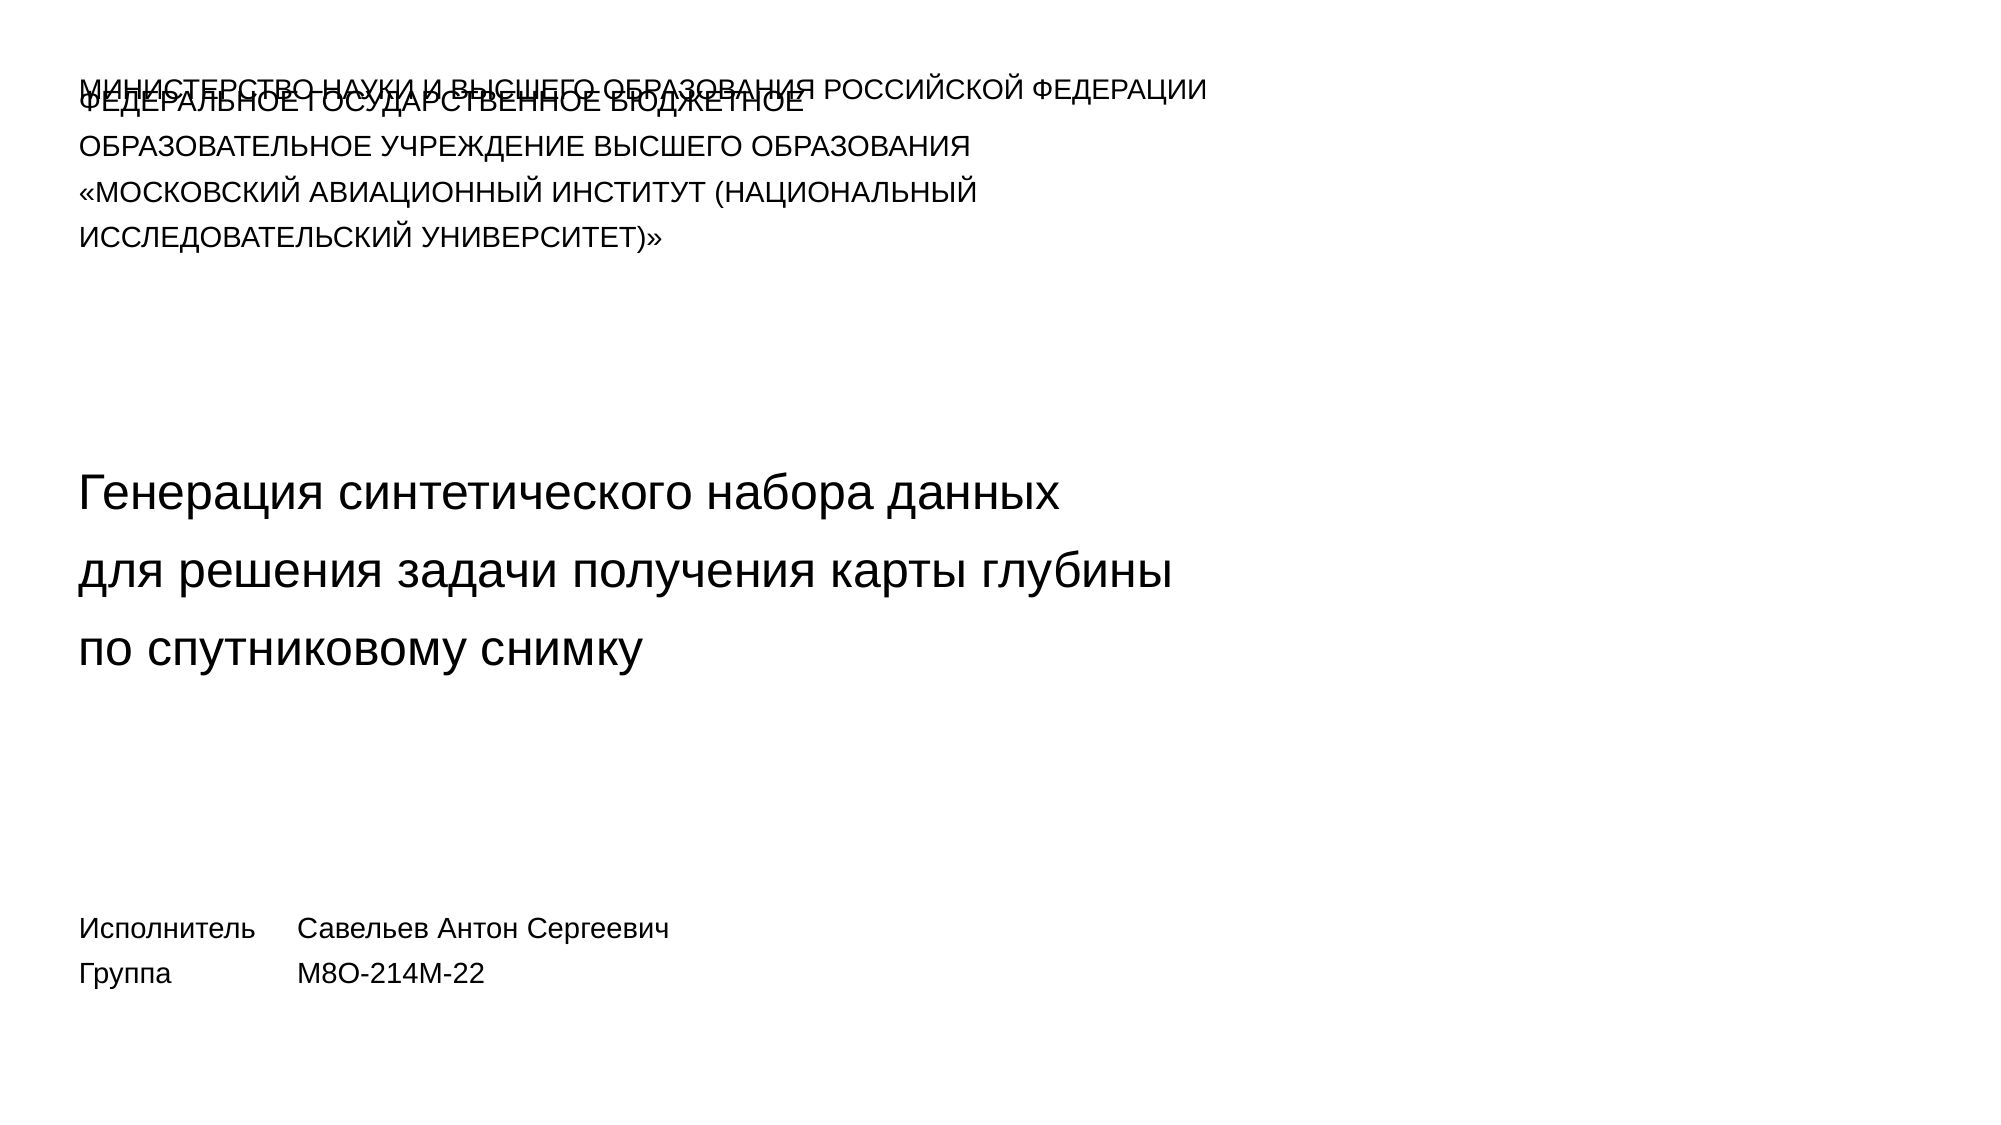

МИНИСТЕРСТВО НАУКИ И ВЫСШЕГО ОБРАЗОВАНИЯ РОССИЙСКОЙ ФЕДЕРАЦИИ
ФЕДЕРАЛЬНОЕ ГОСУДАРСТВЕННОЕ БЮДЖЕТНОЕ ОБРАЗОВАТЕЛЬНОЕ УЧРЕЖДЕНИЕ ВЫСШЕГО ОБРАЗОВАНИЯ «МОСКОВСКИЙ АВИАЦИОННЫЙ ИНСТИТУТ (НАЦИОНАЛЬНЫЙ ИССЛЕДОВАТЕЛЬСКИЙ УНИВЕРСИТЕТ)»
# Генерация синтетического набора данных для решения задачи получения карты глубины по спутниковому снимку
Исполнитель
Группа
Савельев Антон Сергеевич
М8О-214М-22